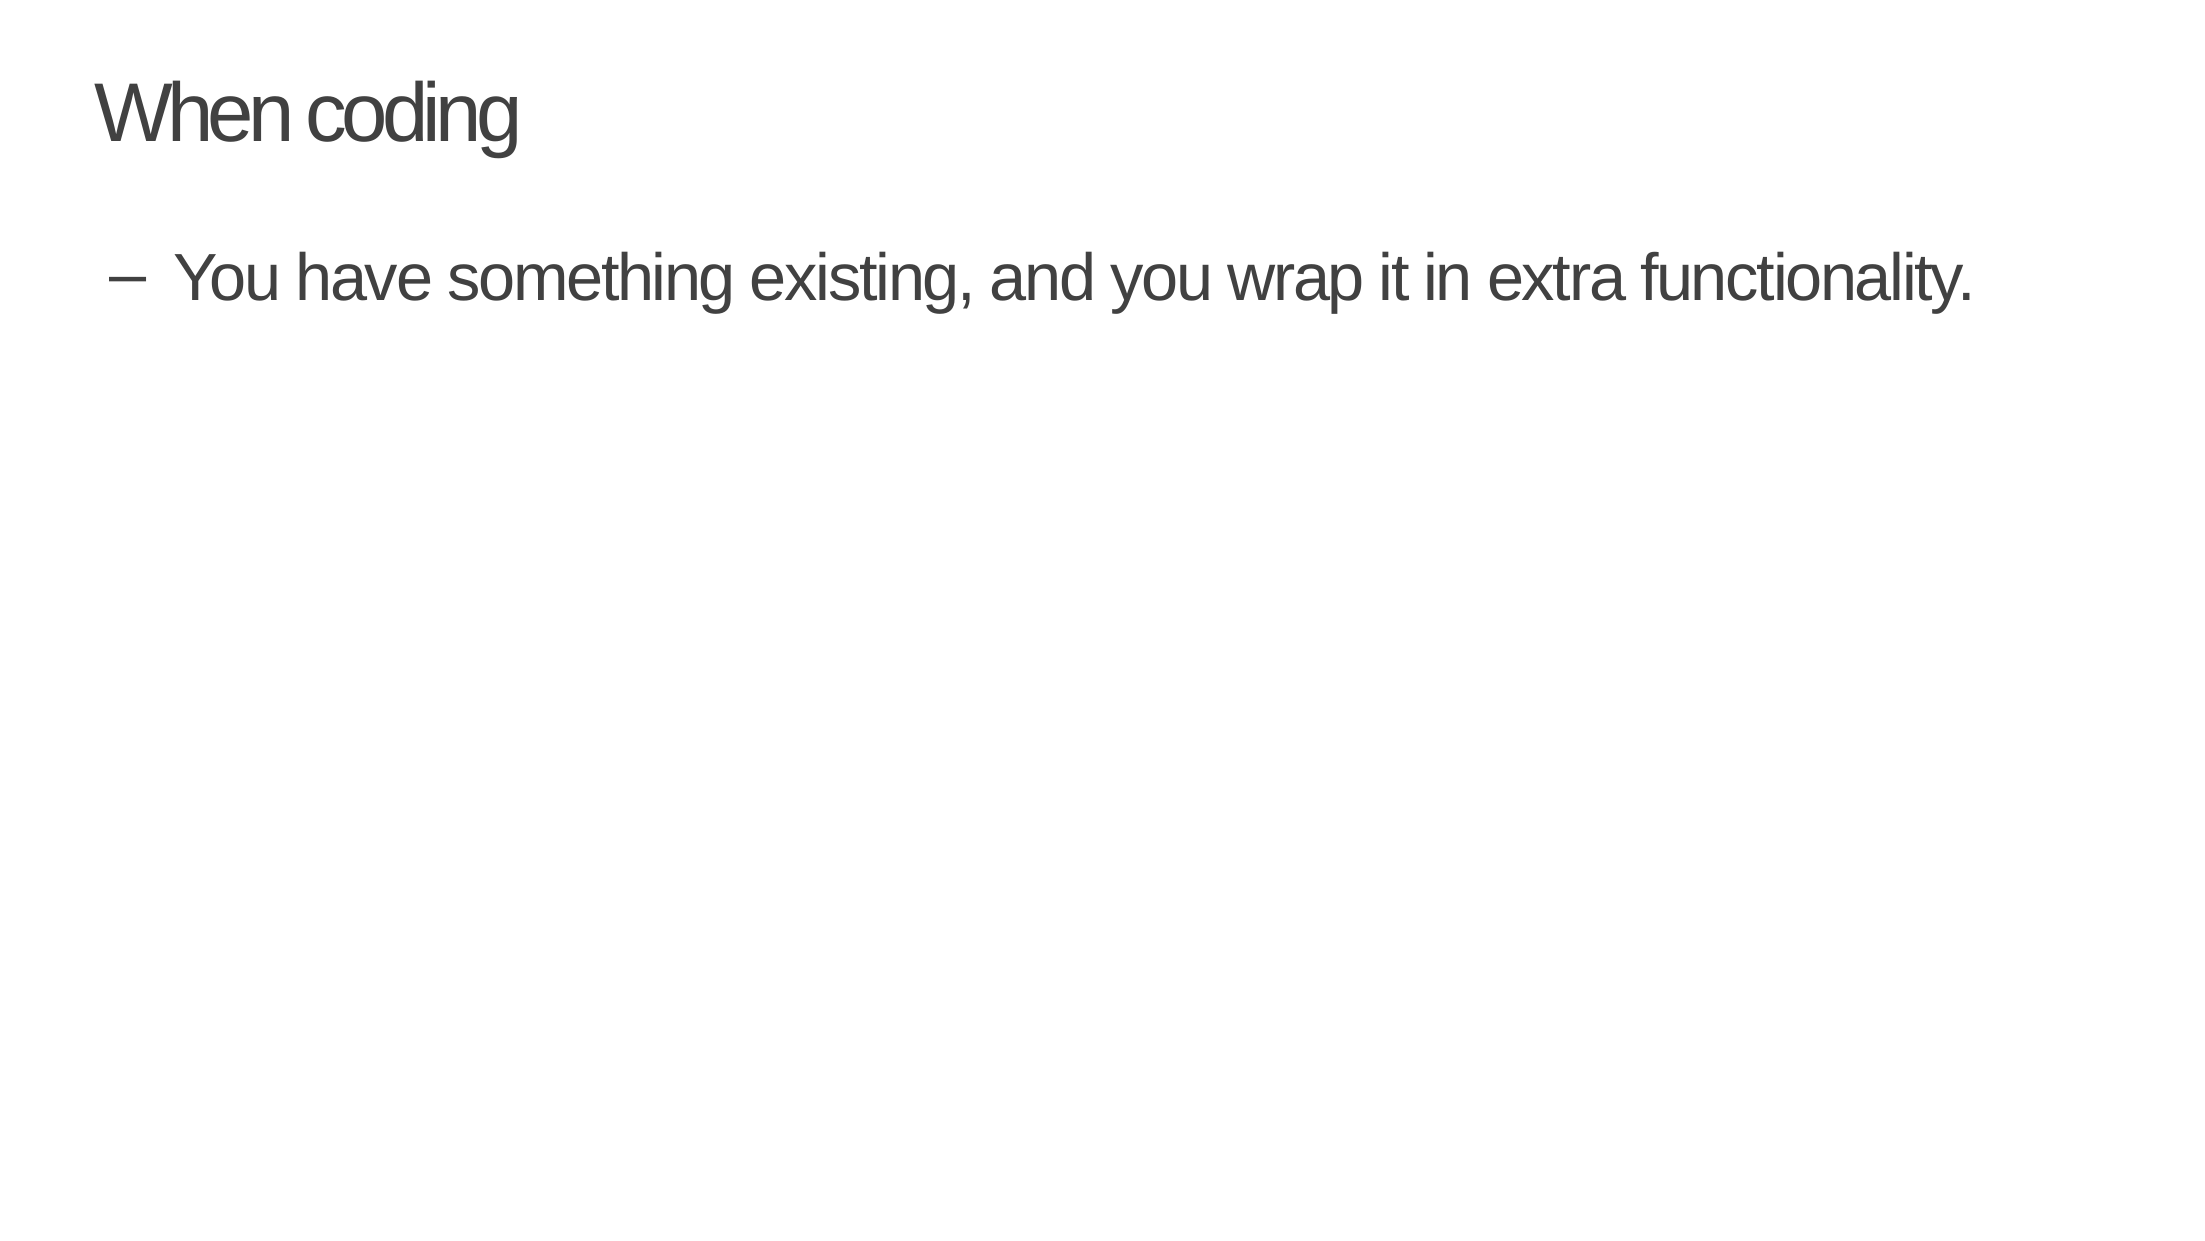

# When coding
You have something existing, and you wrap it in extra functionality.